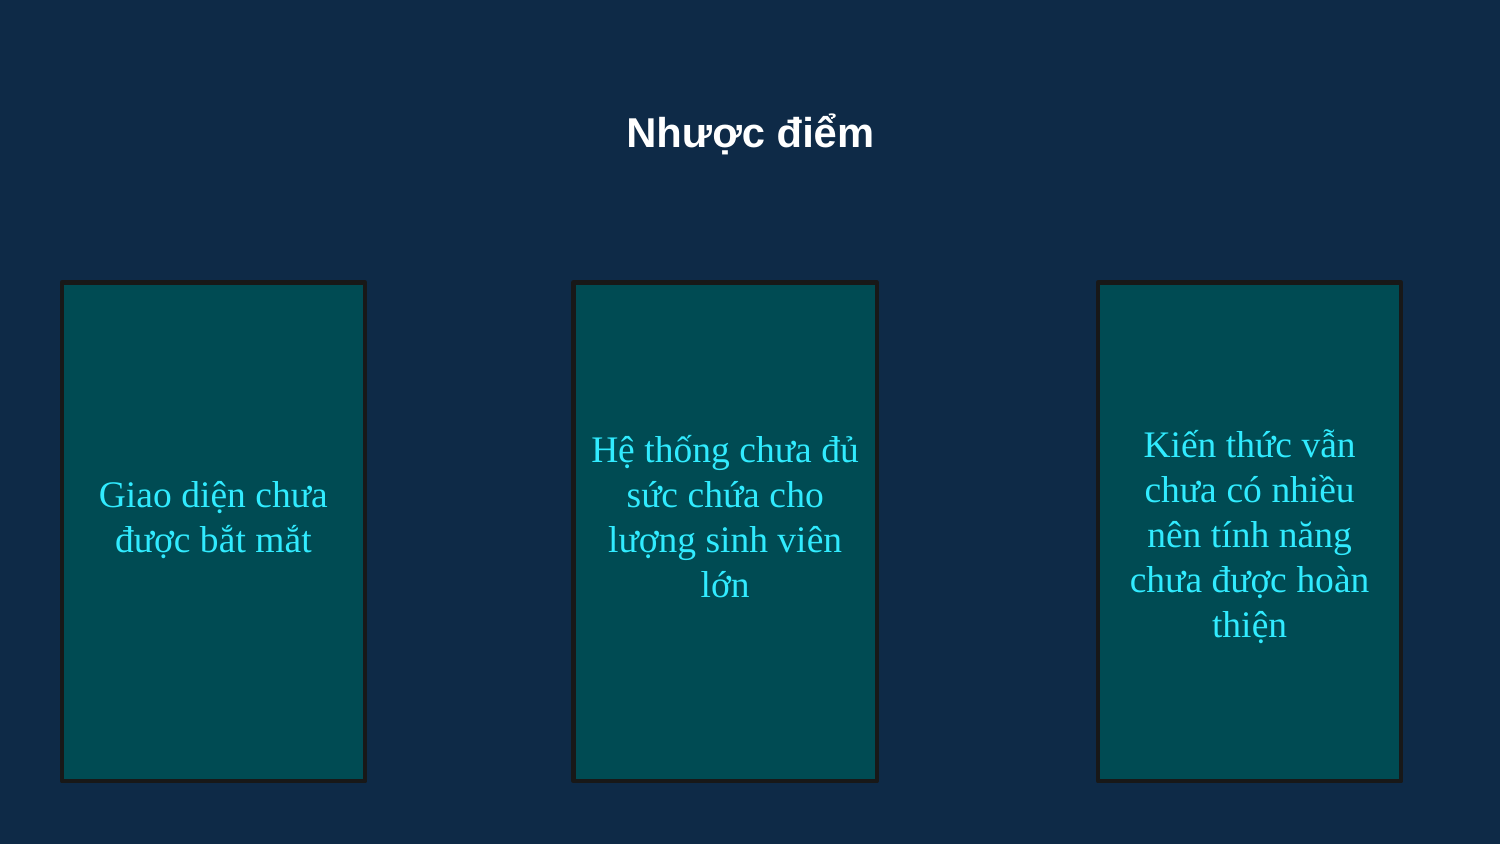

Nhược điểm
Giao diện chưa được bắt mắt

Hệ thống chưa đủ sức chứa cho lượng sinh viên lớn

Kiến thức vẫn chưa có nhiều nên tính năng chưa được hoàn thiện